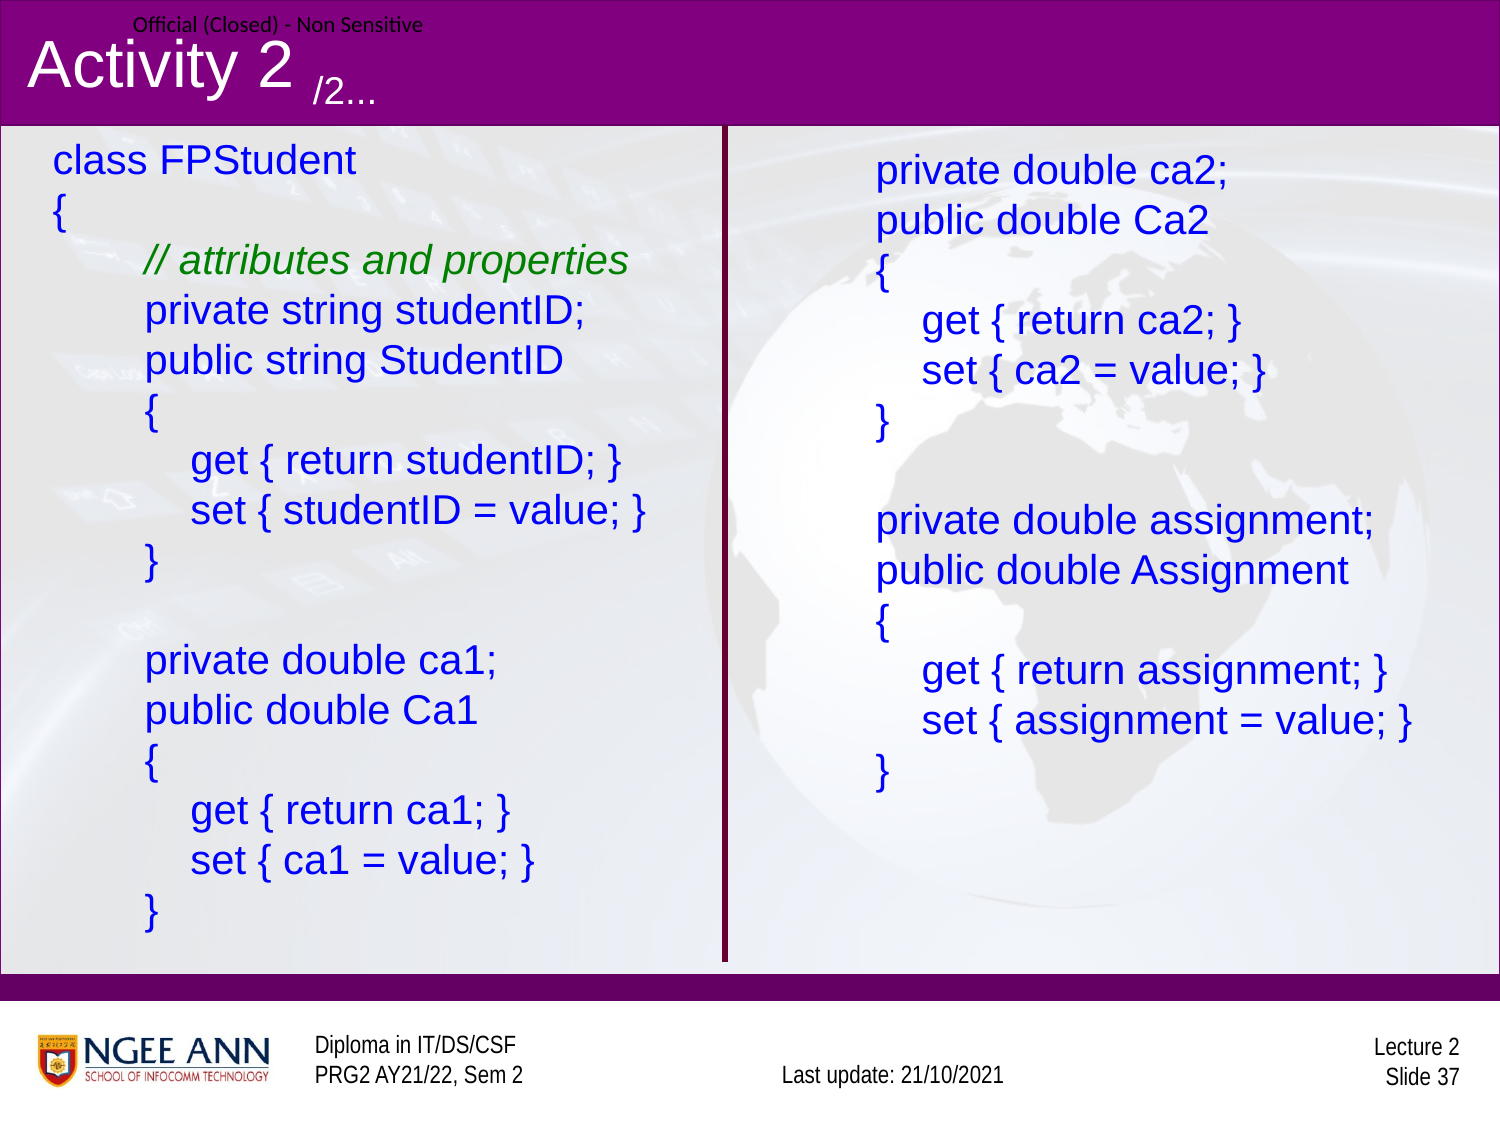

# Activity 2 /2...
class FPStudent
{
        // attributes and properties
        private string studentID;
        public string StudentID
        {
            get { return studentID; }
            set { studentID = value; }
        }

        private double ca1;
        public double Ca1
        {
            get { return ca1; }
            set { ca1 = value; }
        }

        private double ca2;
        public double Ca2
        {
            get { return ca2; }
            set { ca2 = value; }
        }

        private double assignment;
        public double Assignment
        {
            get { return assignment; }
            set { assignment = value; }
        }